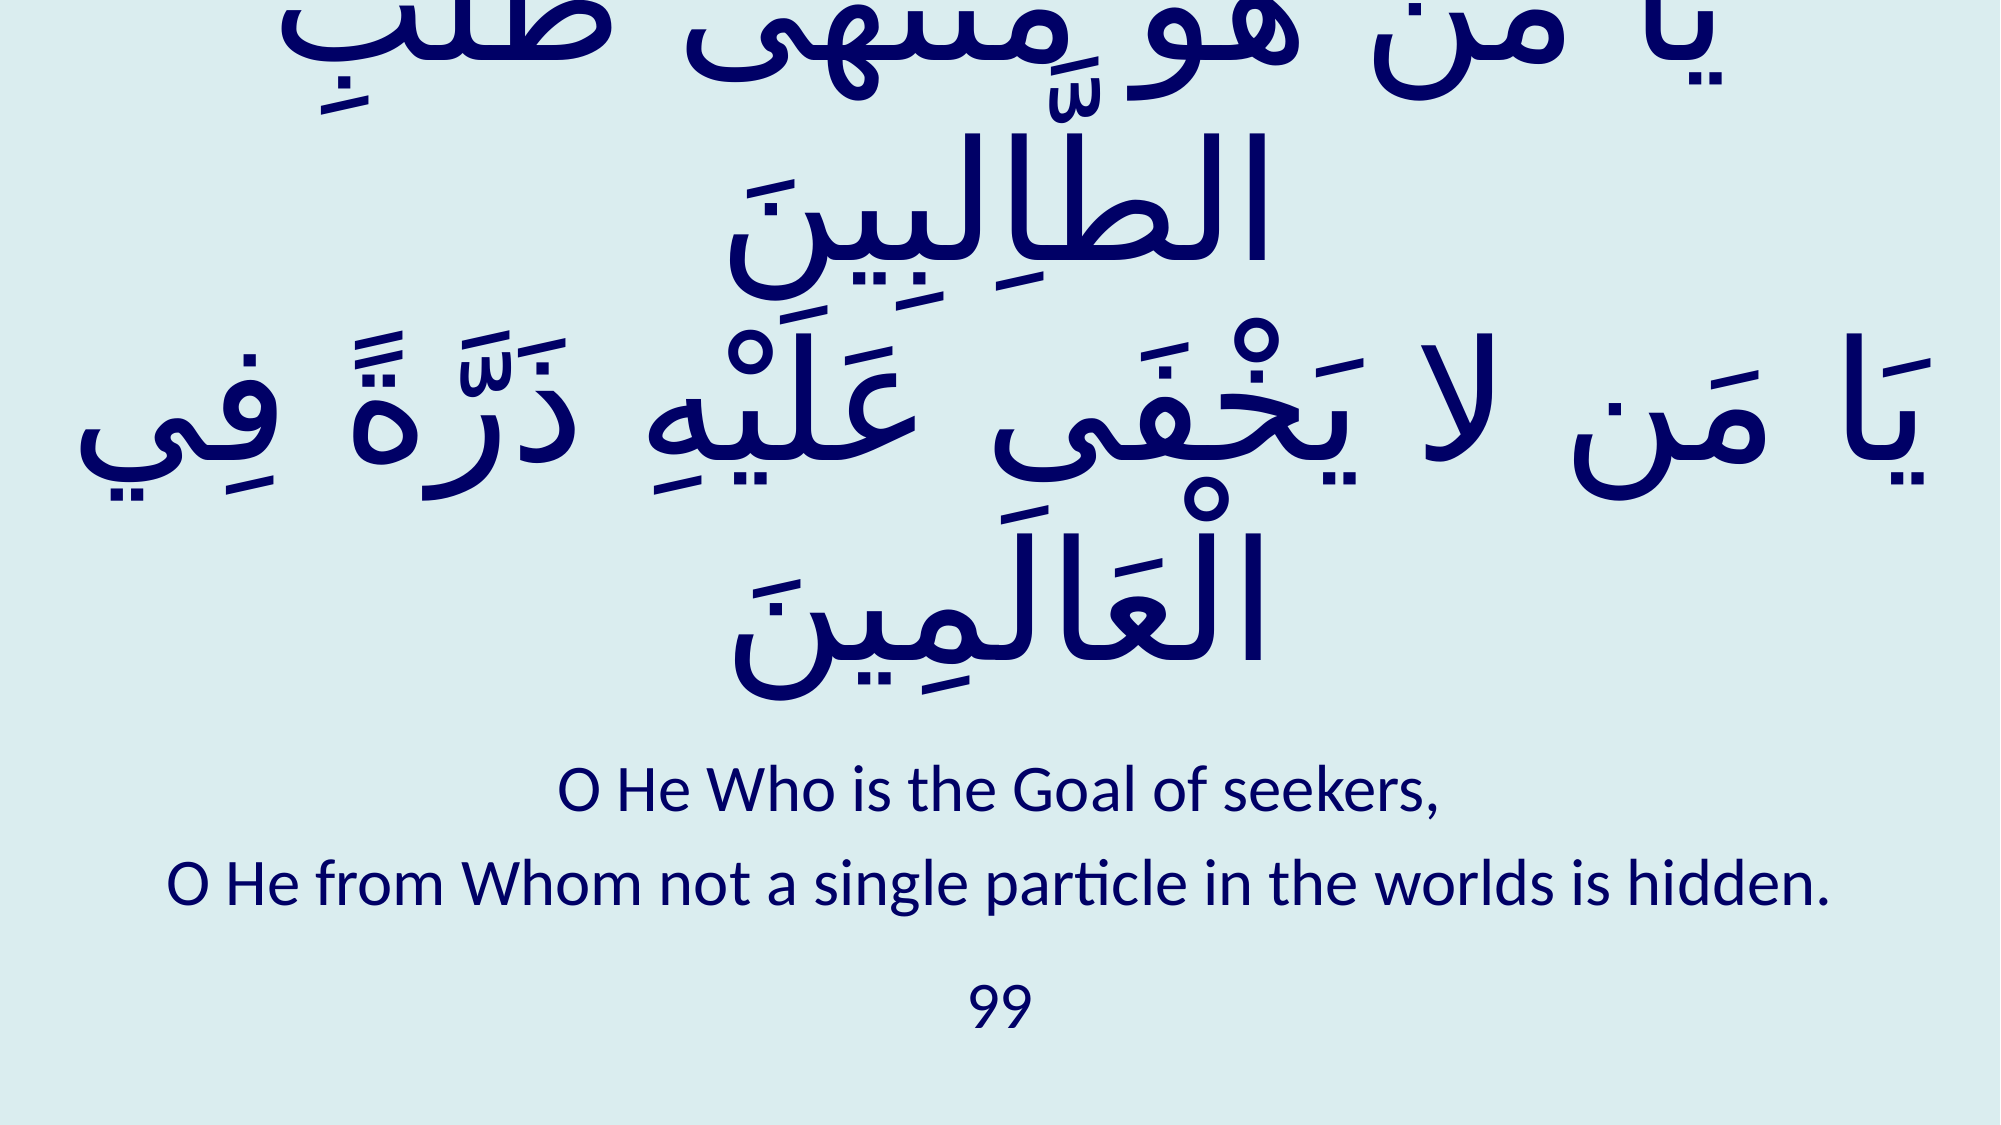

# يَا مَنْ هُوَ مُنتَهَى طَلَبِ الطَّاِلبِينَ يَا مَن لا يَخْفَى عَلَيْهِ ذَرَّةً فِي الْعَالَمِينَ
O He Who is the Goal of seekers,
O He from Whom not a single particle in the worlds is hidden.
99